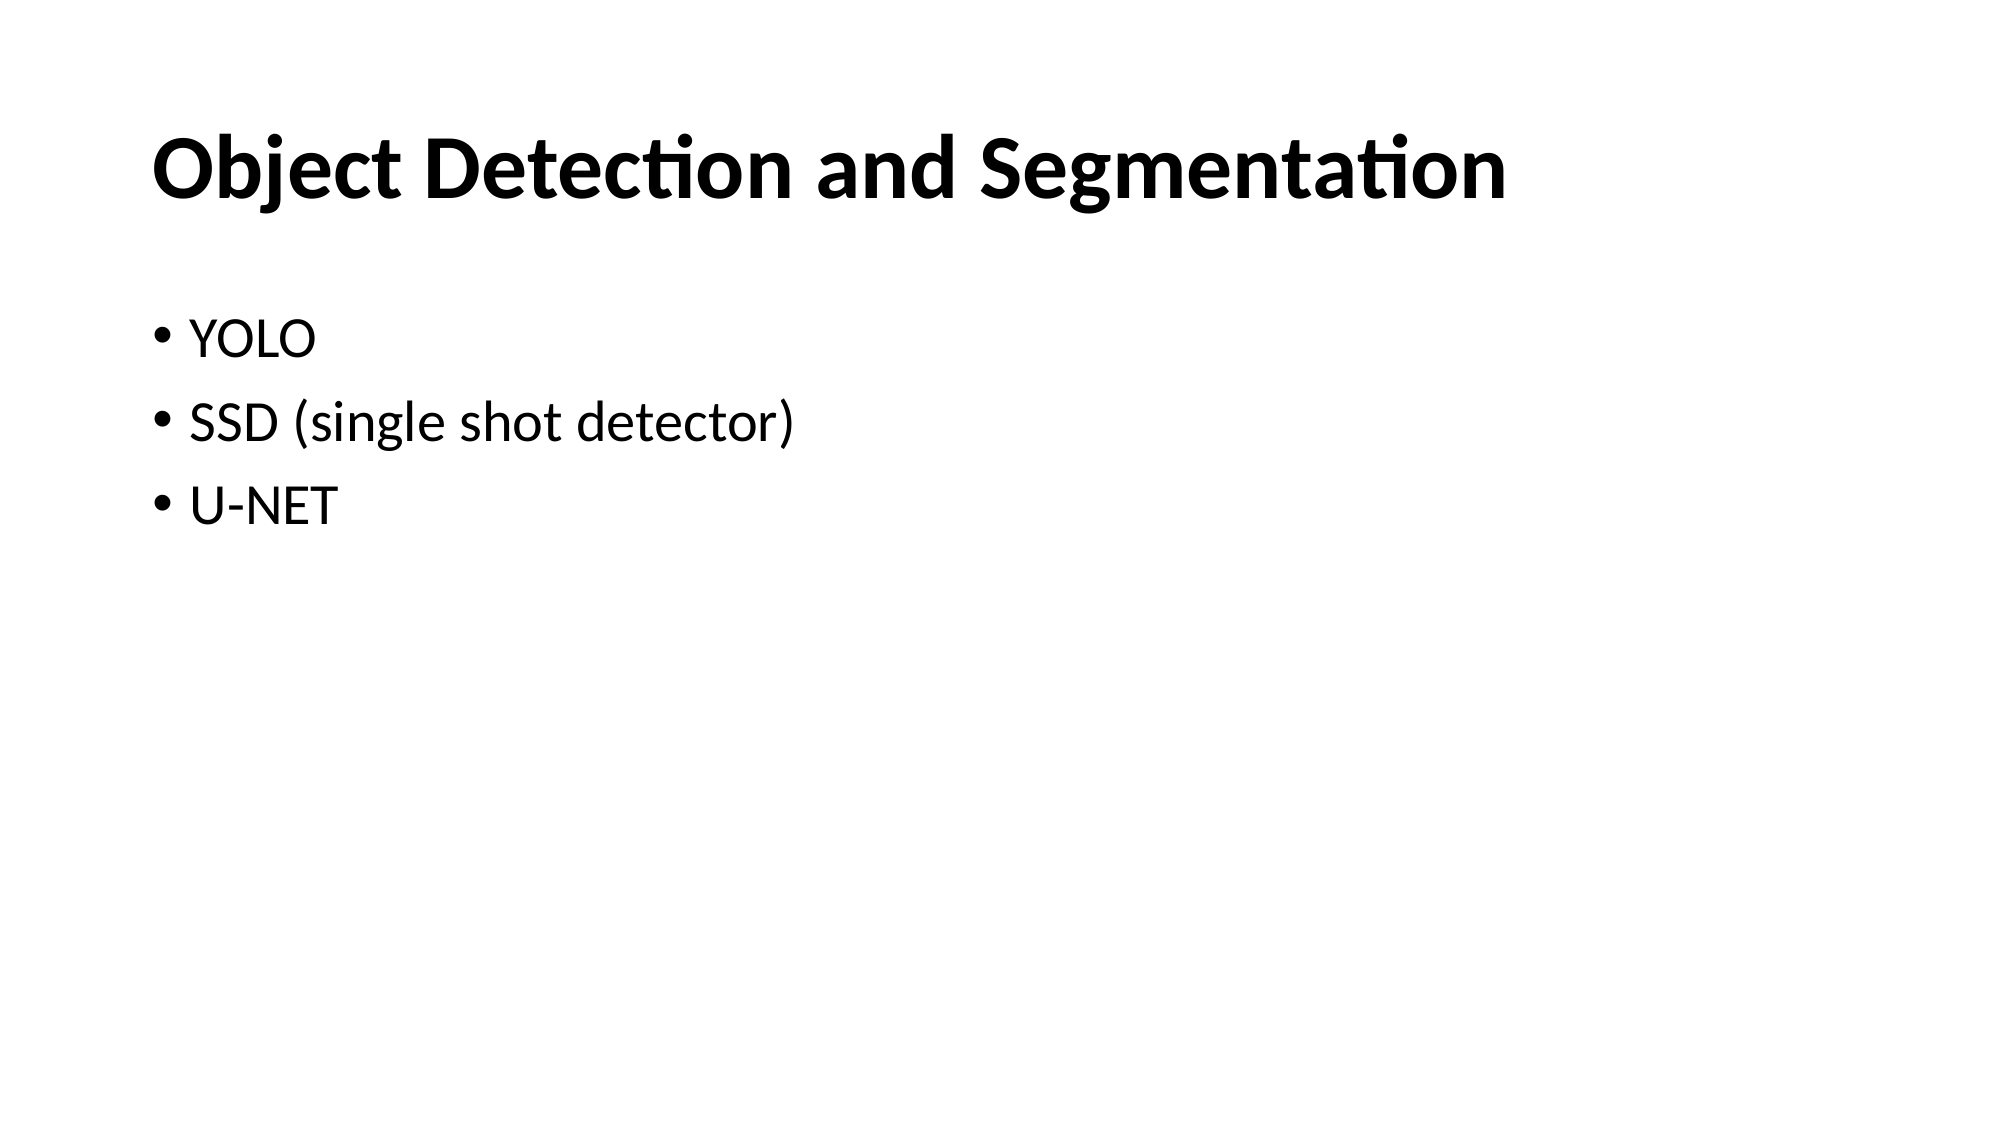

# Object Detection and Segmentation
YOLO
SSD (single shot detector)
U-NET